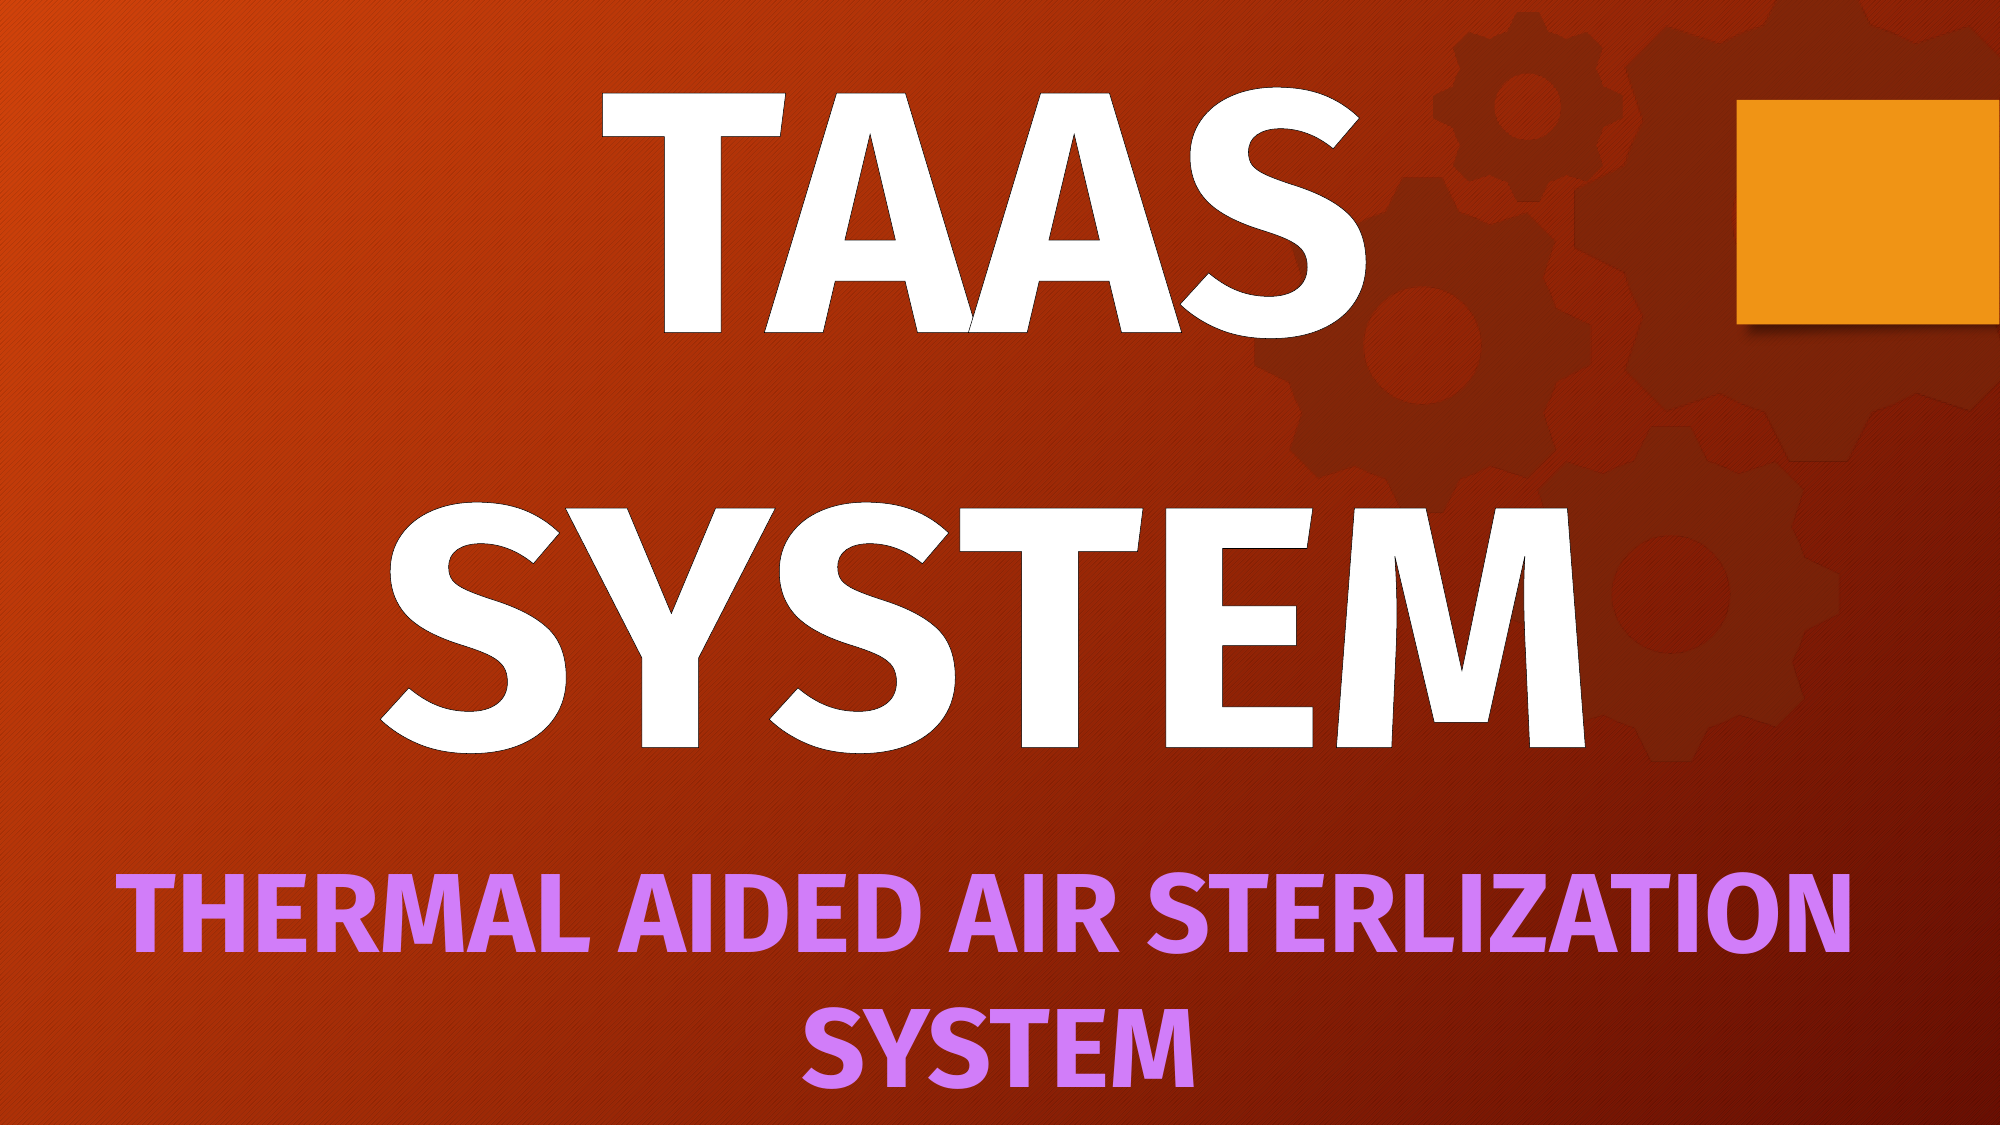

TAAS
SYSTEM
THERMAL AIDED AIR STERLIZATION
SYSTEM